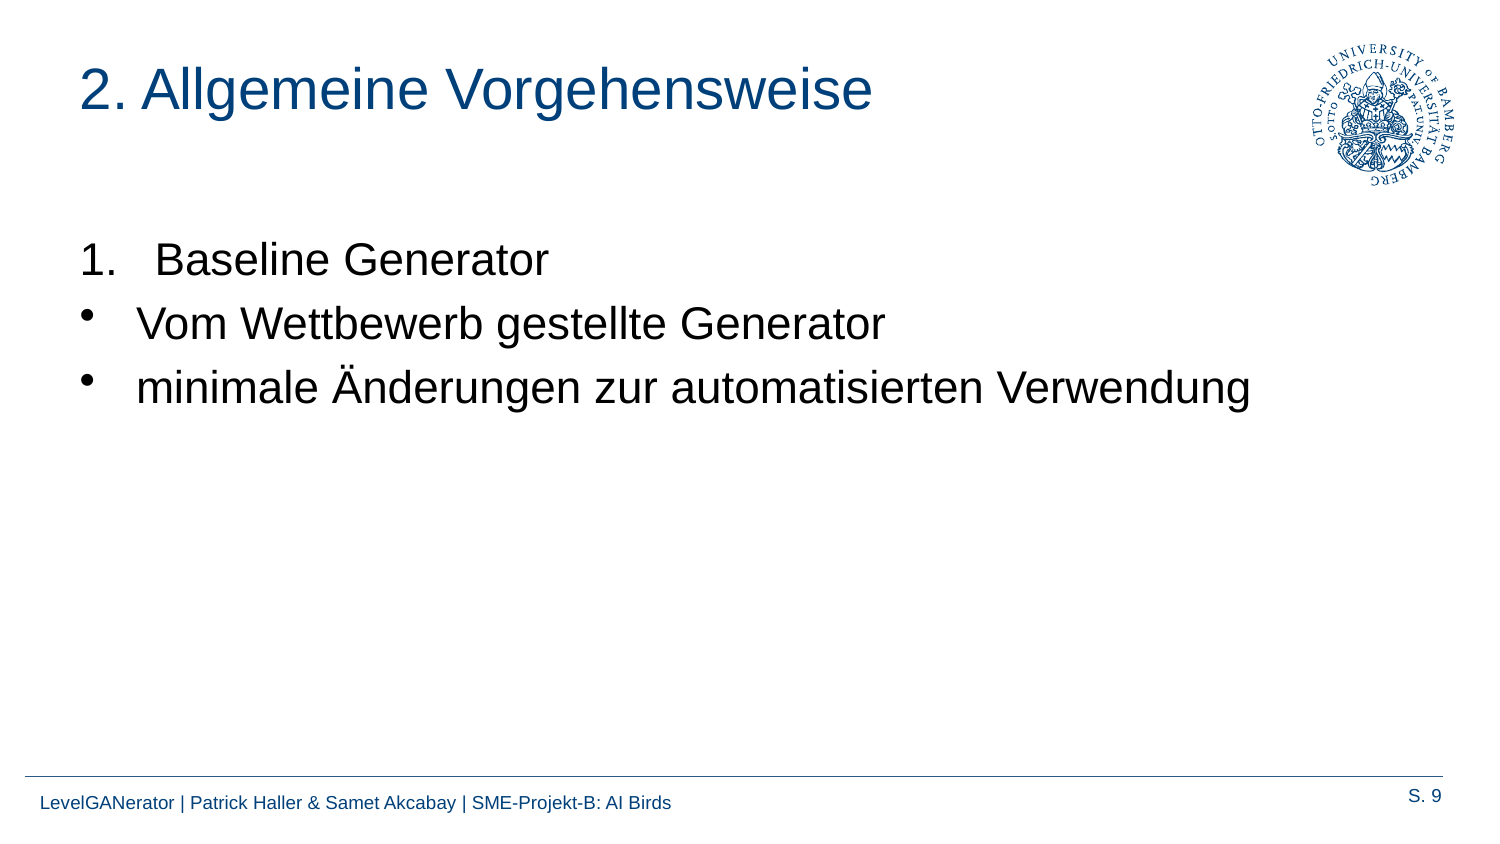

# 2. Allgemeine Vorgehensweise
Baseline Generator
Vom Wettbewerb gestellte Generator
minimale Änderungen zur automatisierten Verwendung